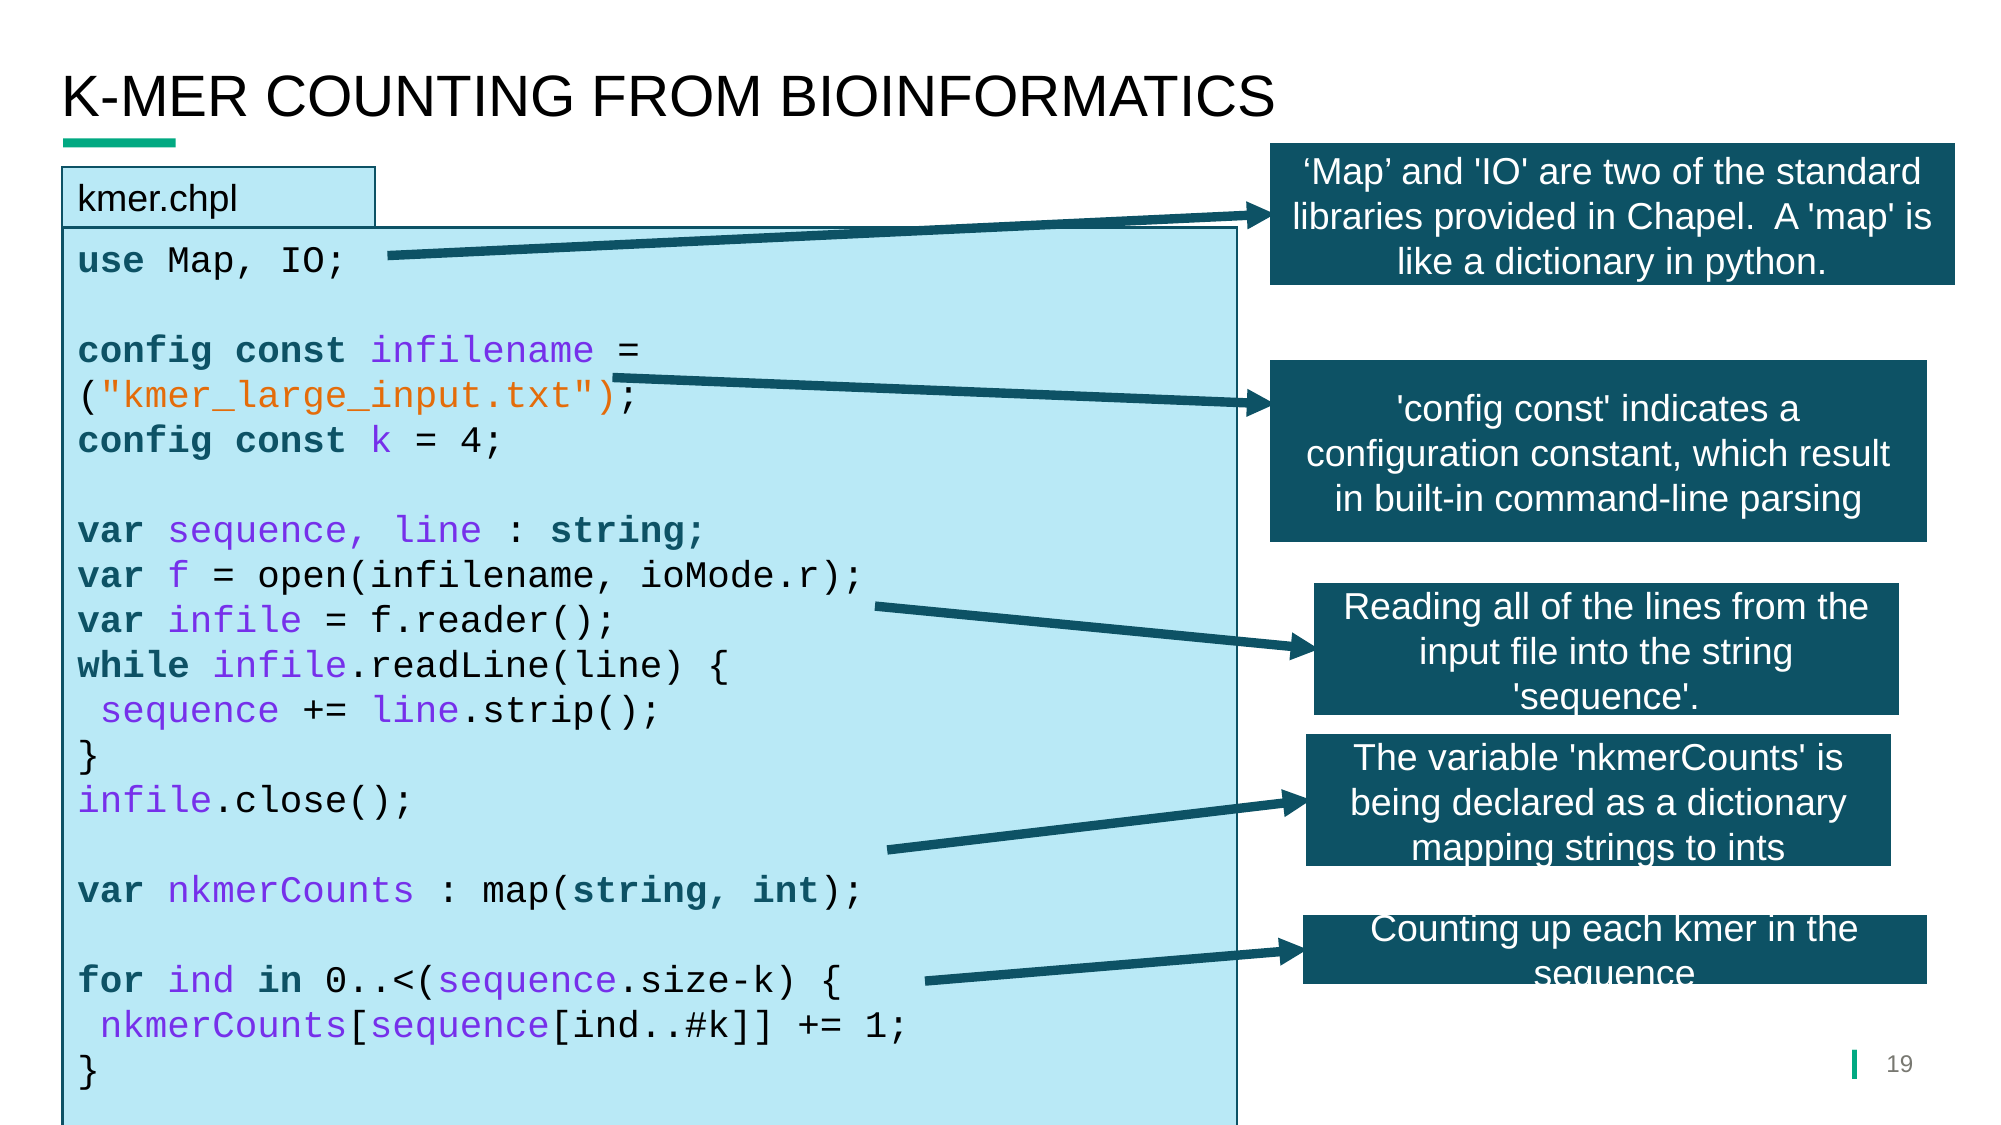

# K-mer Counting from Bioinformatics
‘Map’ and 'IO' are two of the standard libraries provided in Chapel.  A 'map' is like a dictionary in python.
kmer.chpl
use Map, IO;

config const infilename = ("kmer_large_input.txt");
config const k = 4;

var sequence, line : string;
var f = open(infilename, ioMode.r);
var infile = f.reader();
while infile.readLine(line) {
 sequence += line.strip();
}
infile.close();

var nkmerCounts : map(string, int);

for ind in 0..<(sequence.size-k) {
 nkmerCounts[sequence[ind..#k]] += 1;
}

'config const' indicates a configuration constant, which result in built-in command-line parsing
Reading all of the lines from the input file into the string 'sequence'.
The variable 'nkmerCounts' is being declared as a dictionary mapping strings to ints
Counting up each kmer in the sequence
19